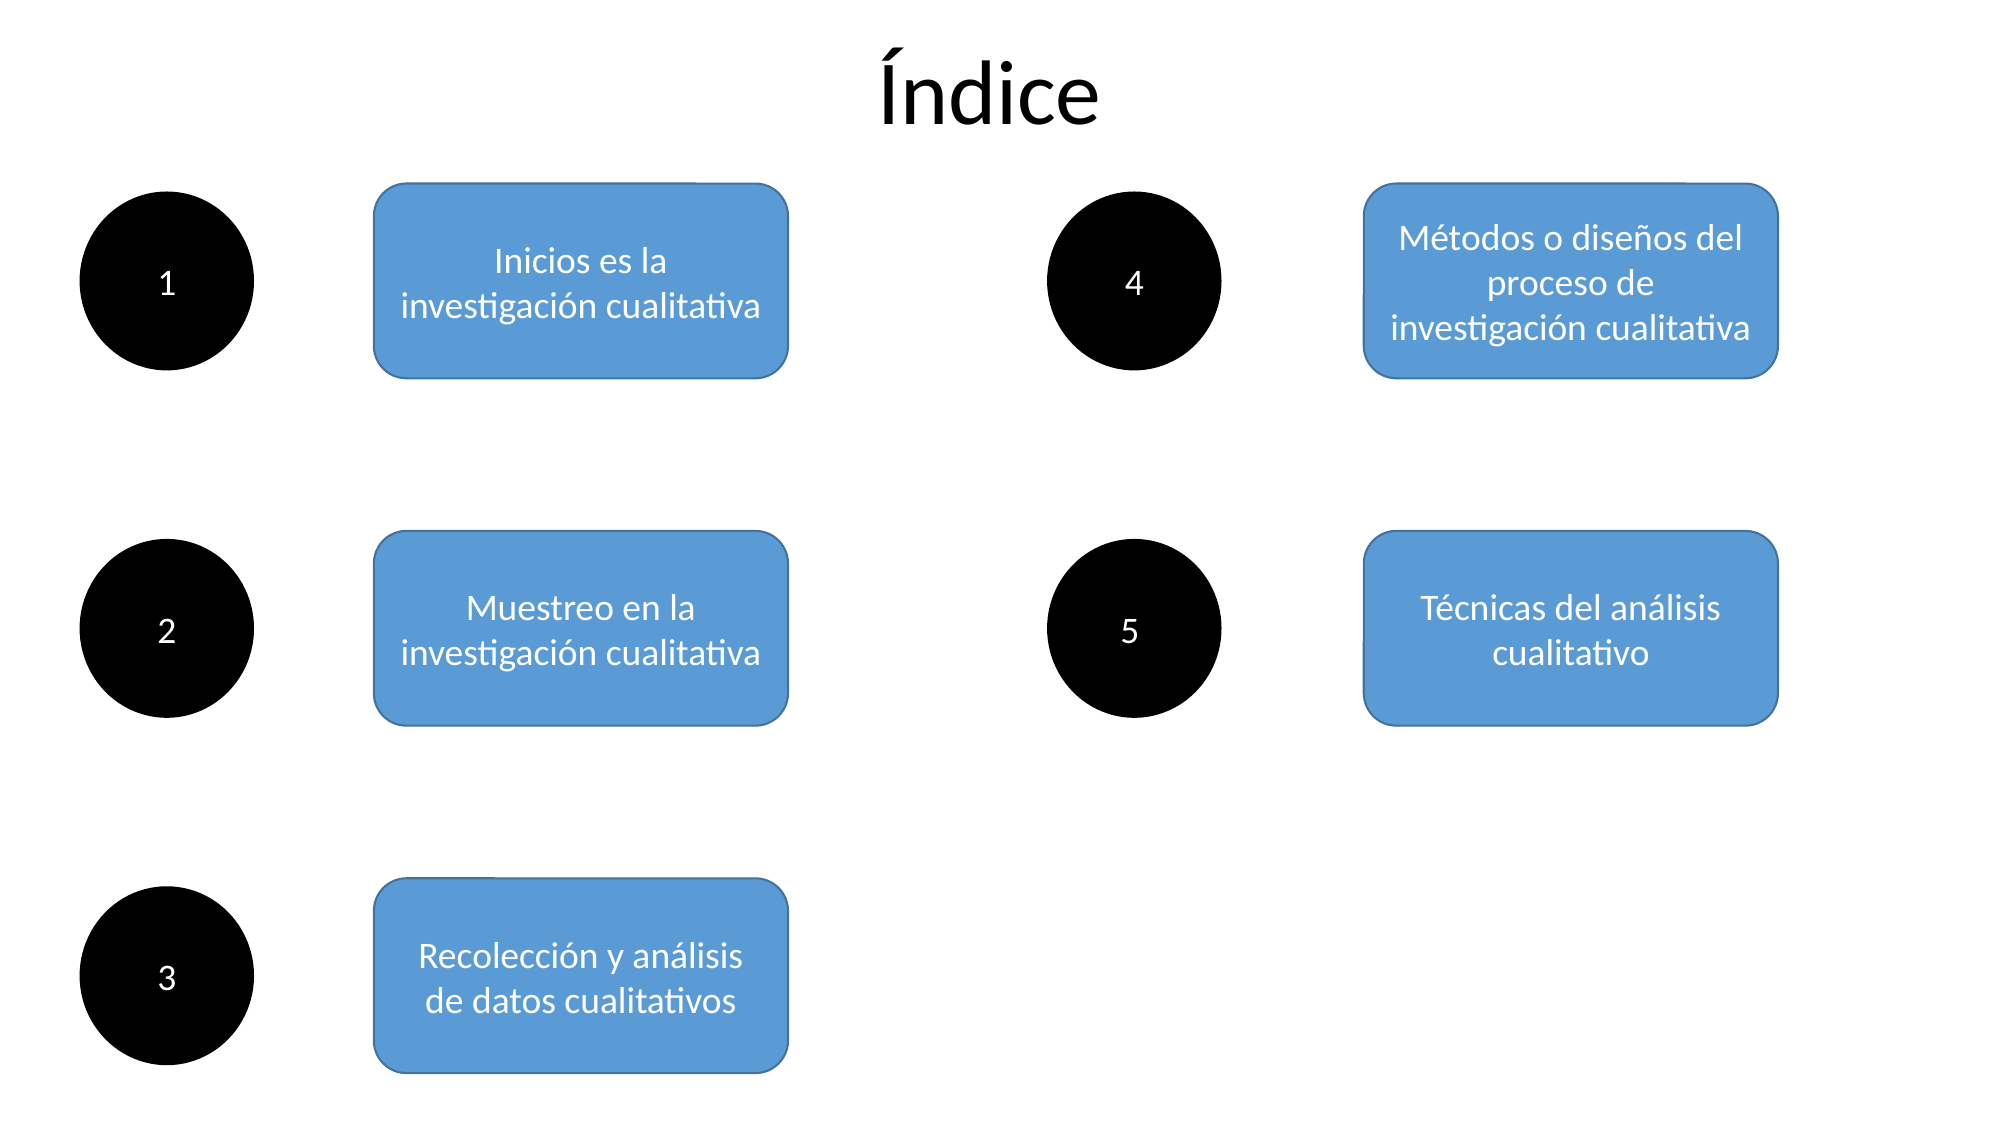

# Índice
Inicios es la investigación cualitativa
Métodos o diseños del proceso de investigación cualitativa
1
4
Muestreo en la investigación cualitativa
Técnicas del análisis cualitativo
2
5
Recolección y análisis de datos cualitativos
3